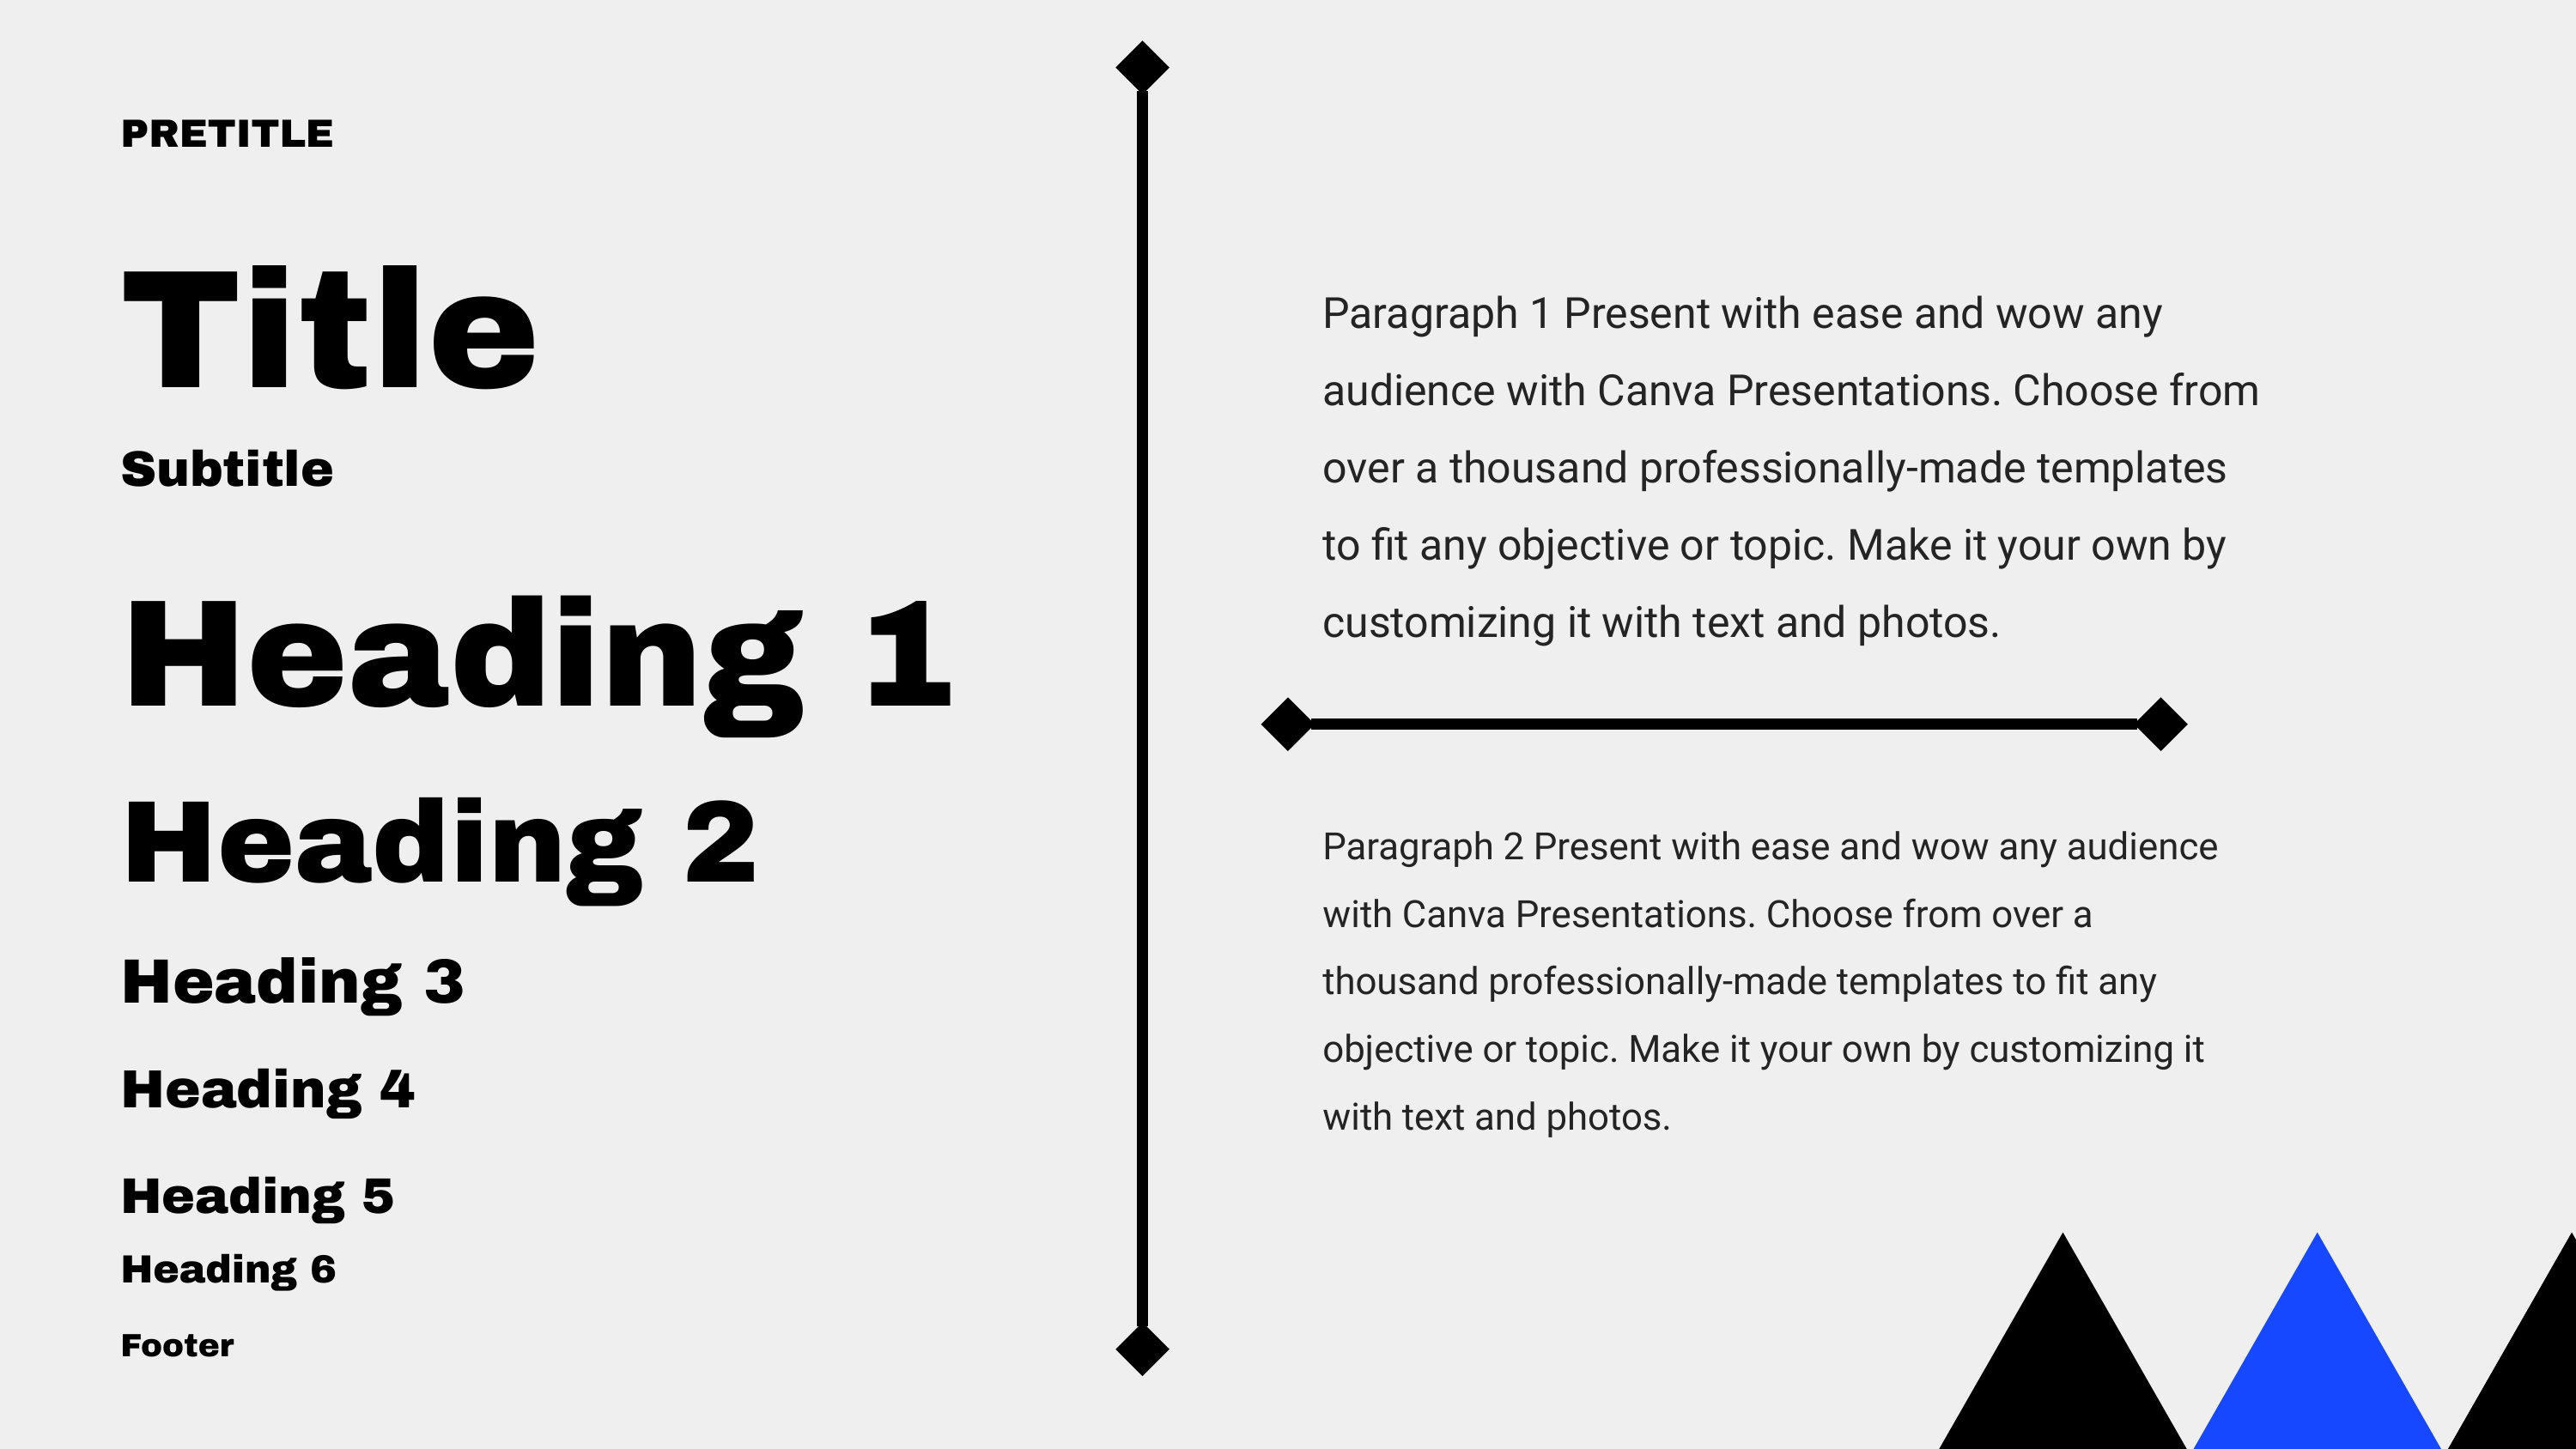

PRETITLE
Title
Subtitle
Heading 1
Heading 2
Heading 3
Heading 4
Heading 5
Heading 6
Footer
Paragraph 1 Present with ease and wow any audience with Canva Presentations. Choose from over a thousand professionally-made templates to fit any objective or topic. Make it your own by customizing it with text and photos.
Paragraph 2 Present with ease and wow any audience with Canva Presentations. Choose from over a thousand professionally-made templates to fit any objective or topic. Make it your own by customizing it with text and photos.